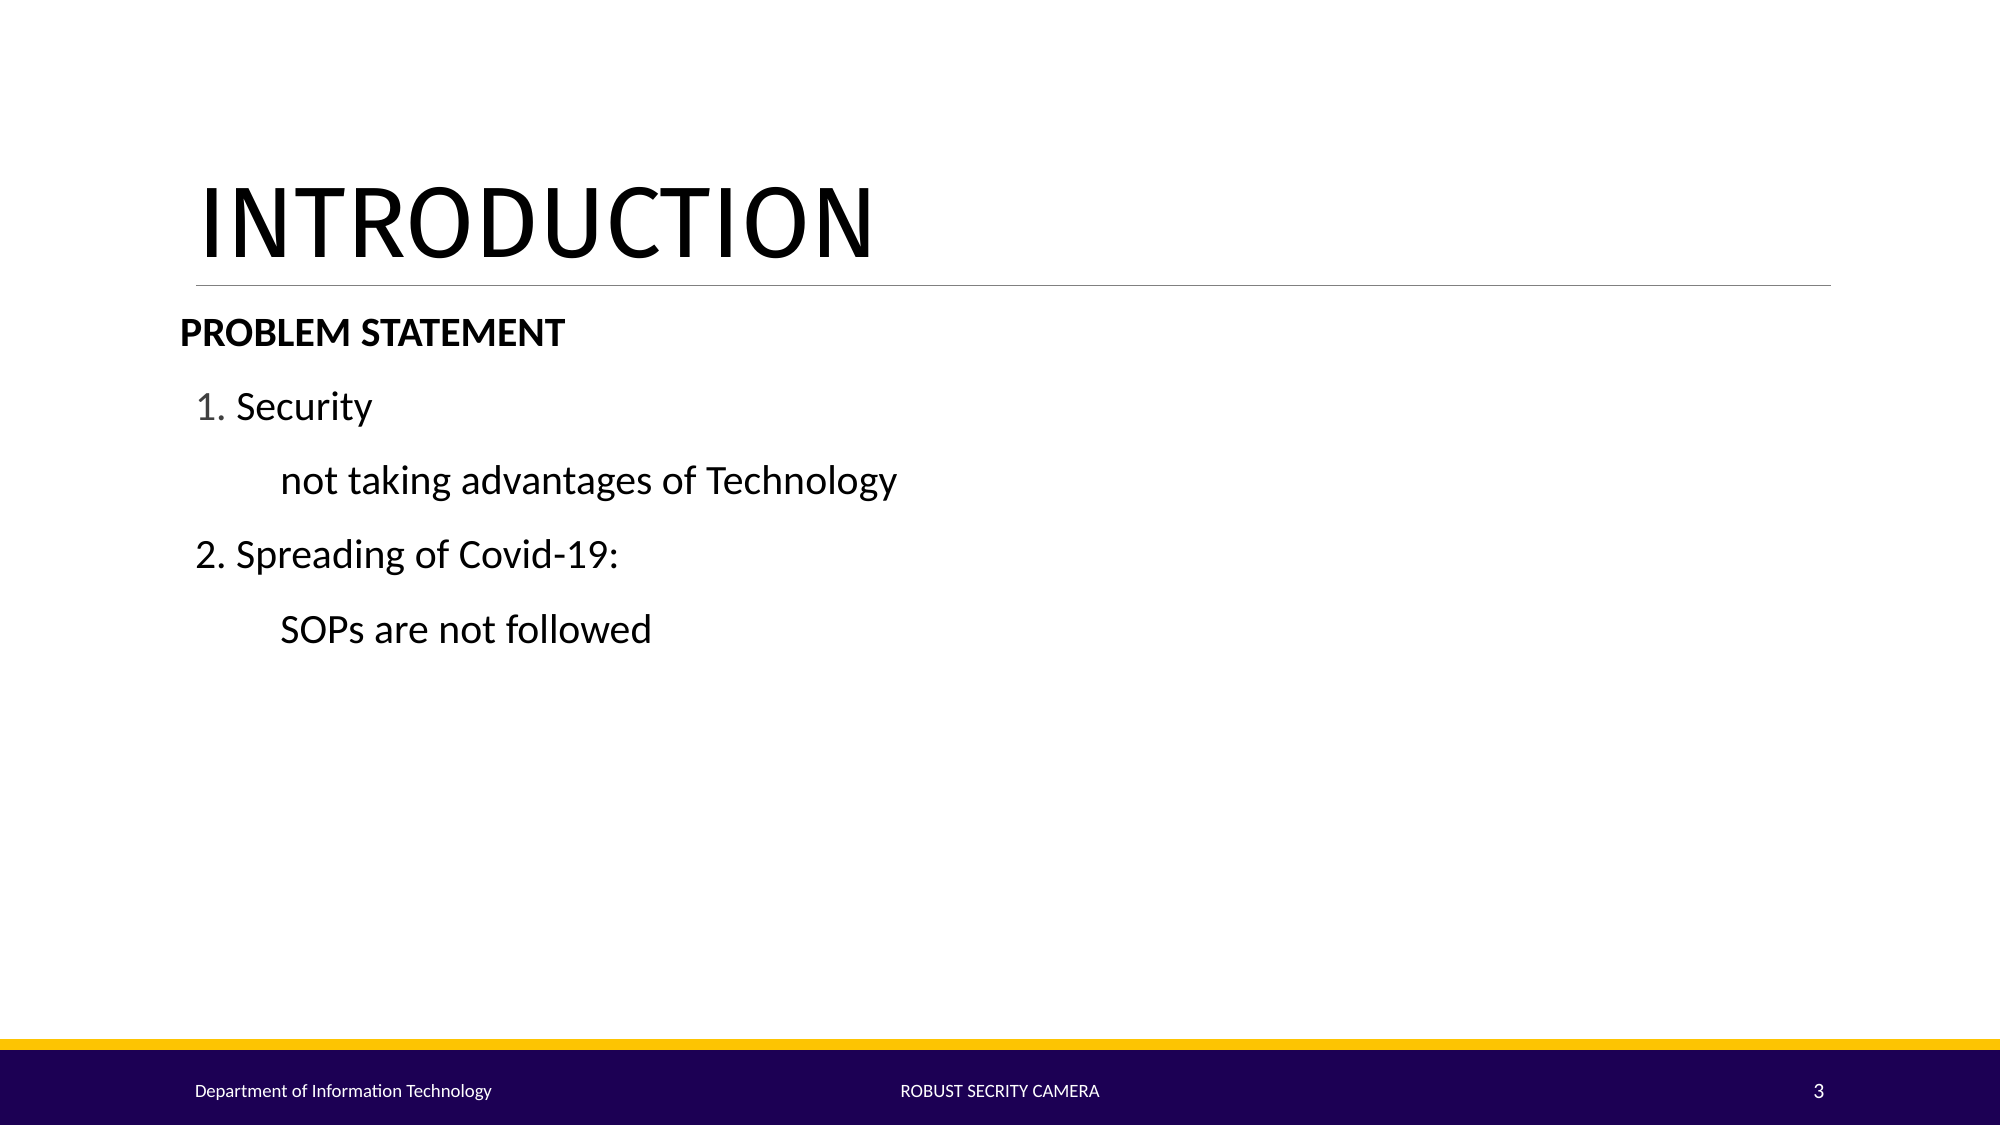

# INTRODUCTION
PROBLEM STATEMENT
1. Security
         not taking advantages of Technology​
2. Spreading of Covid-19:​
         SOPs are not followed

Department of Information Technology
ROBUST SECRITY CAMERA
3